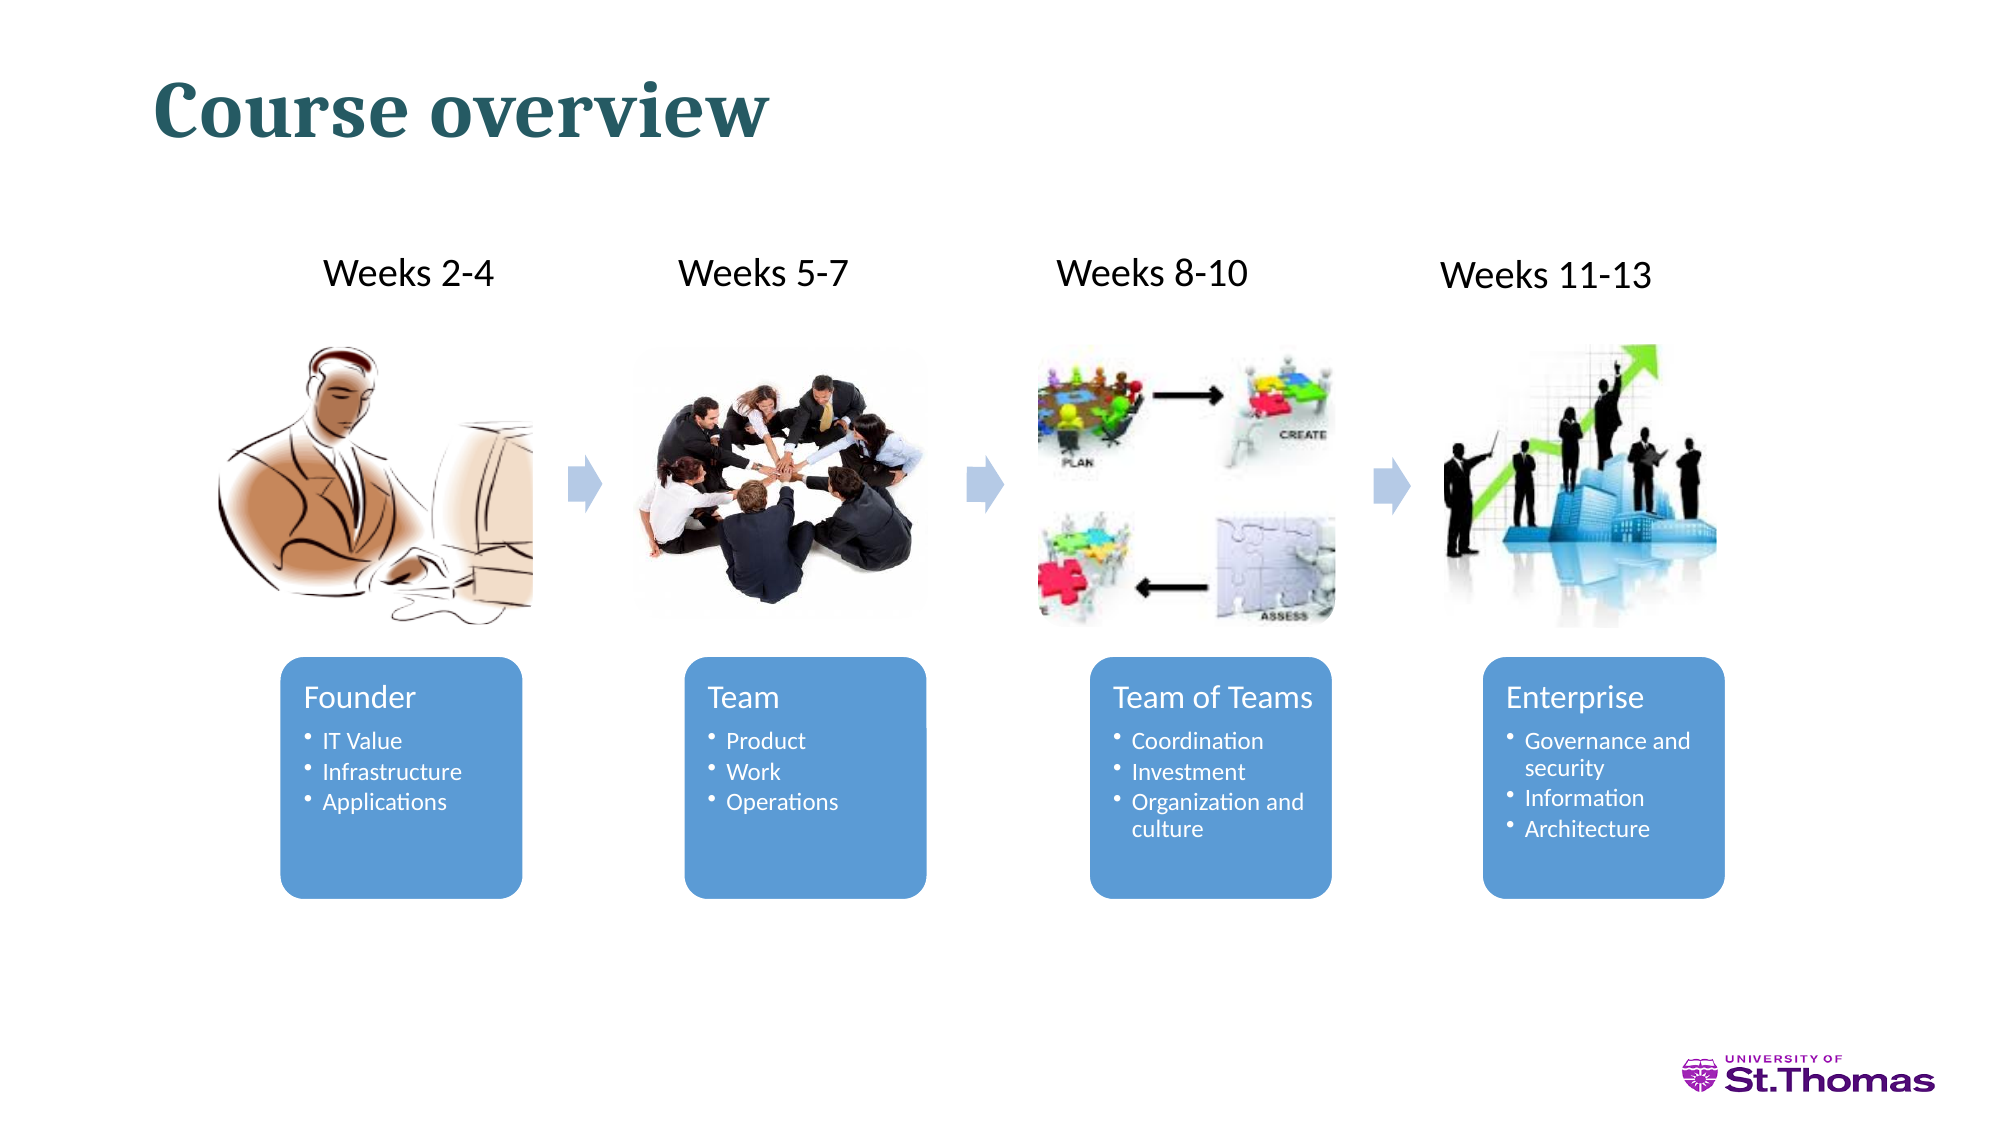

# Course overview
Founder
IT Value
Infrastructure
Applications

Team
Product
Work
Operations

Team of Teams
Coordination
Investment
Organization and culture

Enterprise
Governance and security
Information
Architecture
Weeks 2-4
Weeks 5-7
Weeks 8-10
Weeks 11-13